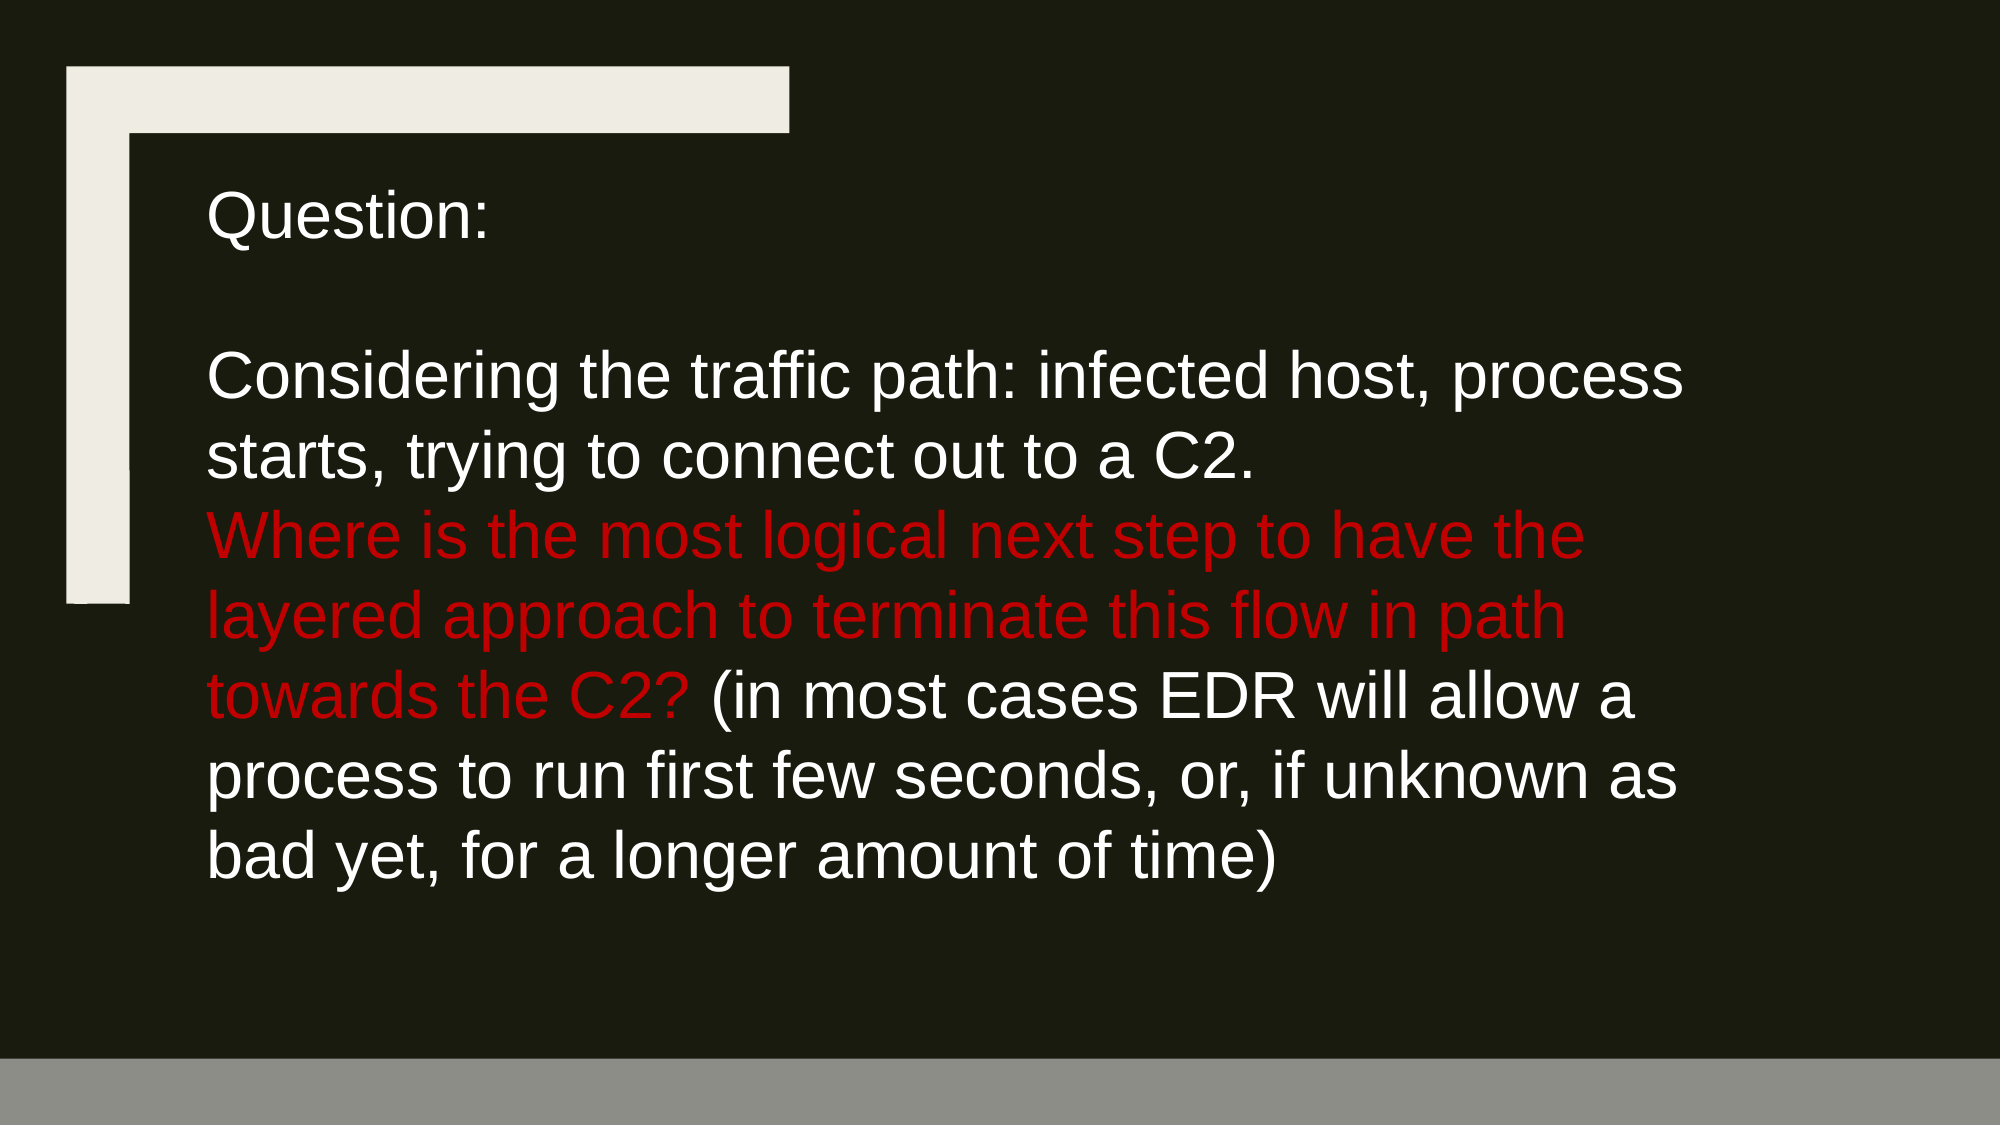

Question:

Considering the traffic path: infected host, process starts, trying to connect out to a C2.
Where is the most logical next step to have the layered approach to terminate this flow in path towards the C2? (in most cases EDR will allow a process to run first few seconds, or, if unknown as bad yet, for a longer amount of time)